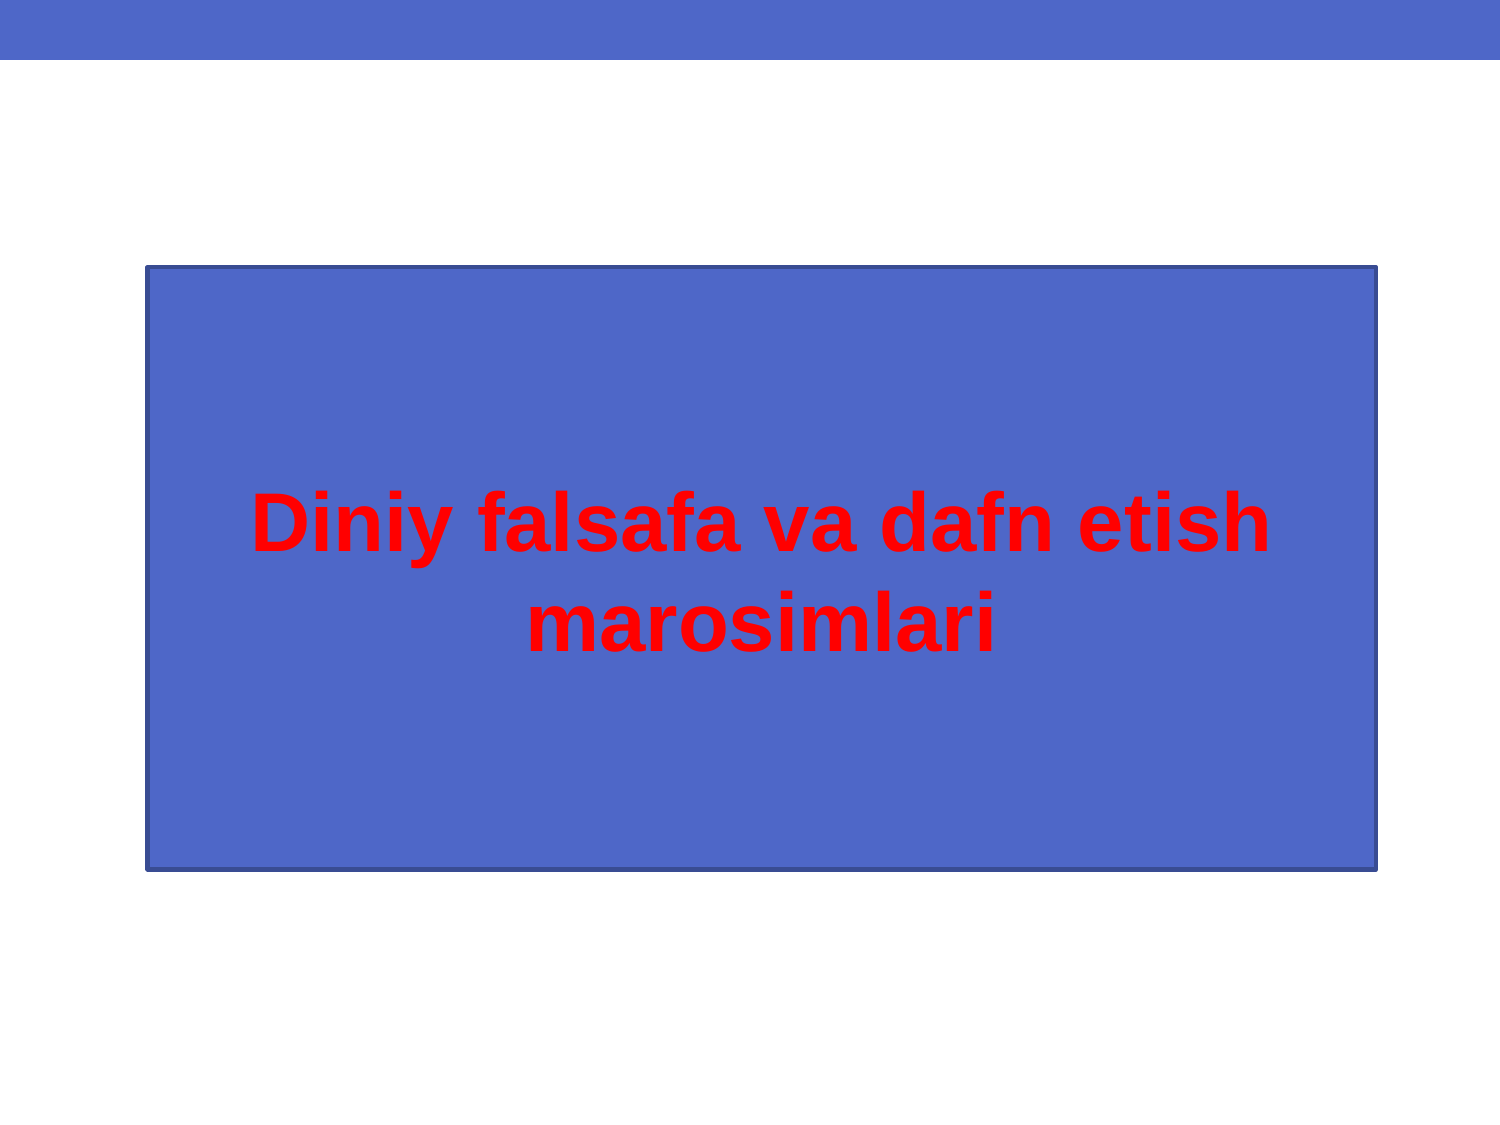

#
Diniy falsafa va dafn etish marosimlari